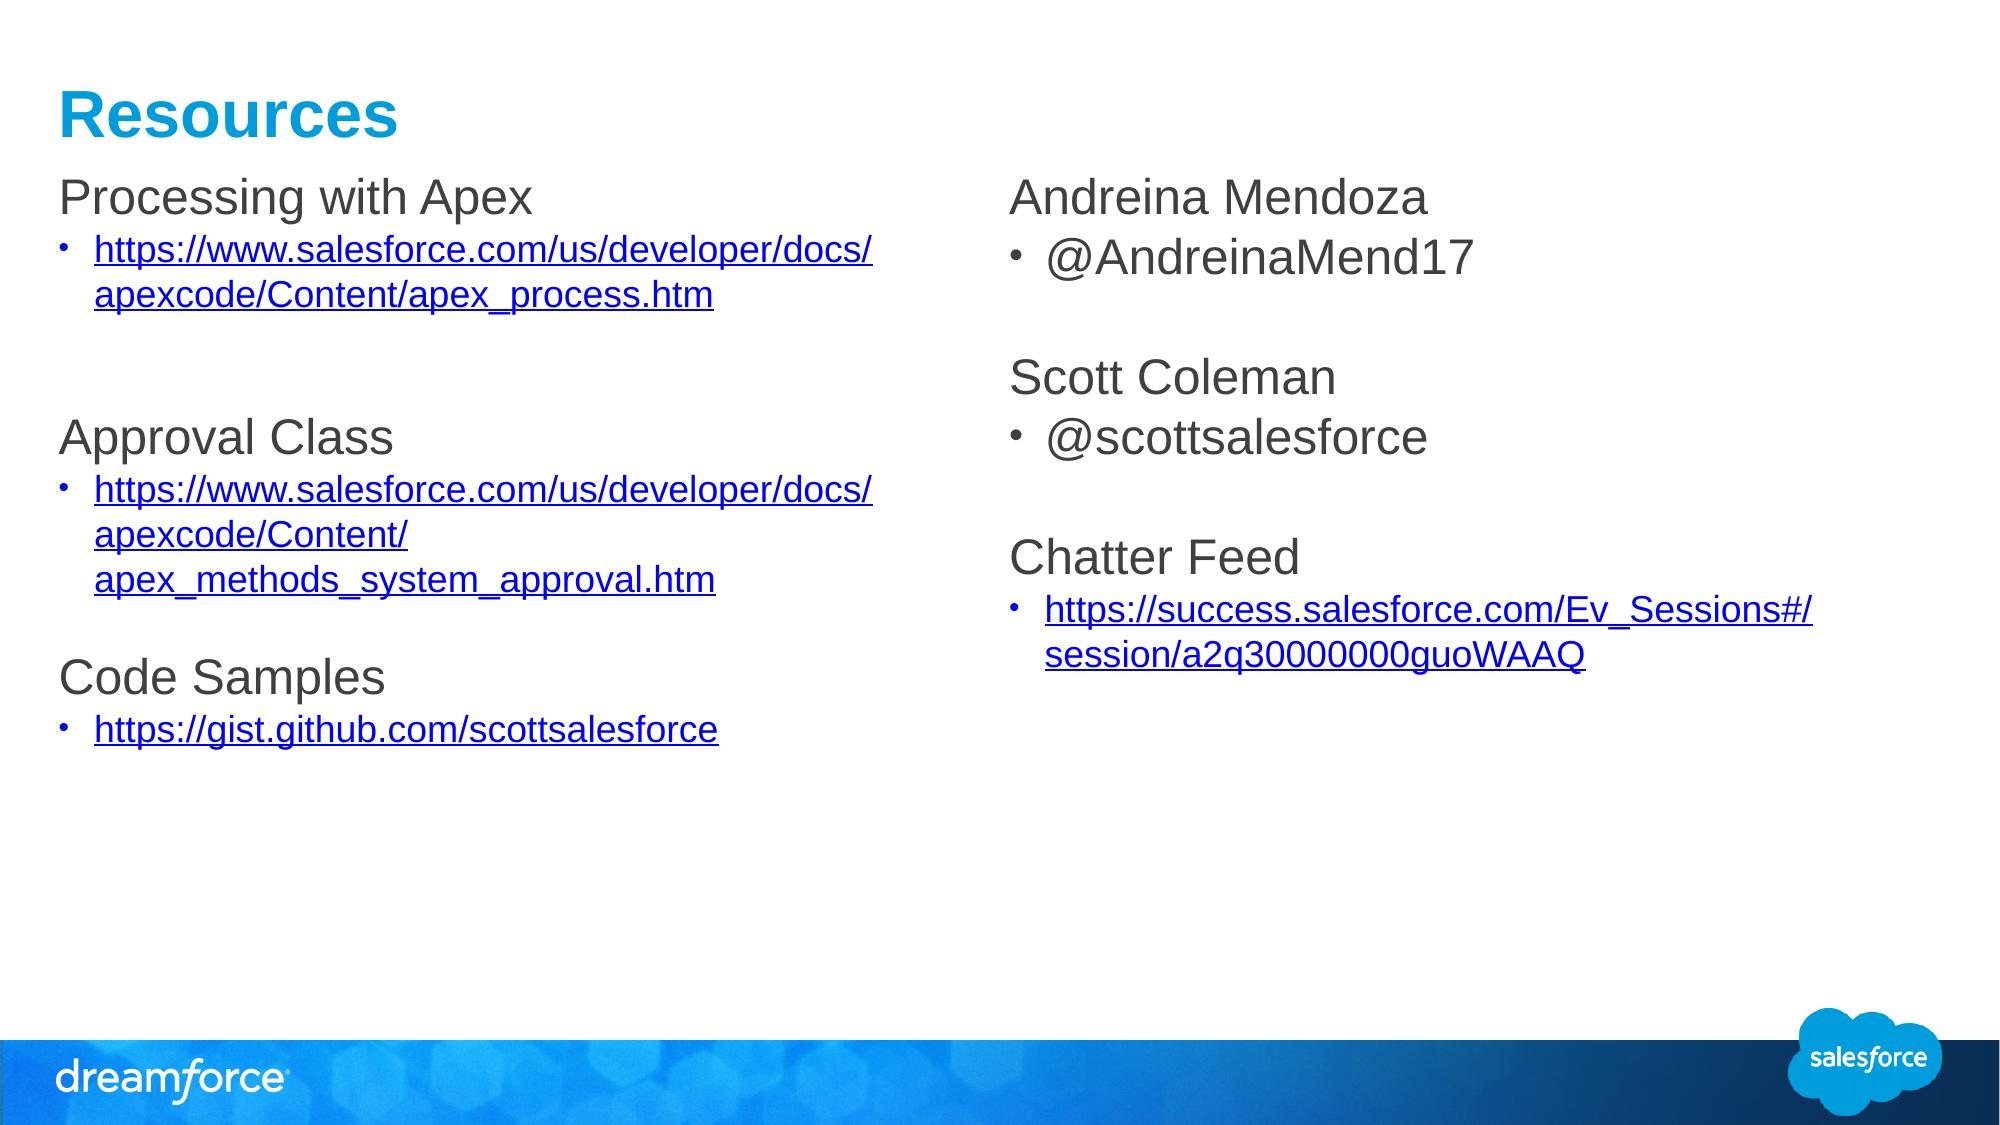

Resources
Andreina Mendoza
@AndreinaMend17

Scott Coleman
@scottsalesforce

Chatter Feed
https://success.salesforce.com/Ev_Sessions#/session/a2q30000000guoWAAQ

Processing with Apex
https://www.salesforce.com/us/developer/docs/apexcode/Content/apex_process.htm

Approval Class
https://www.salesforce.com/us/developer/docs/apexcode/Content/apex_methods_system_approval.htm

Code Samples
https://gist.github.com/scottsalesforce